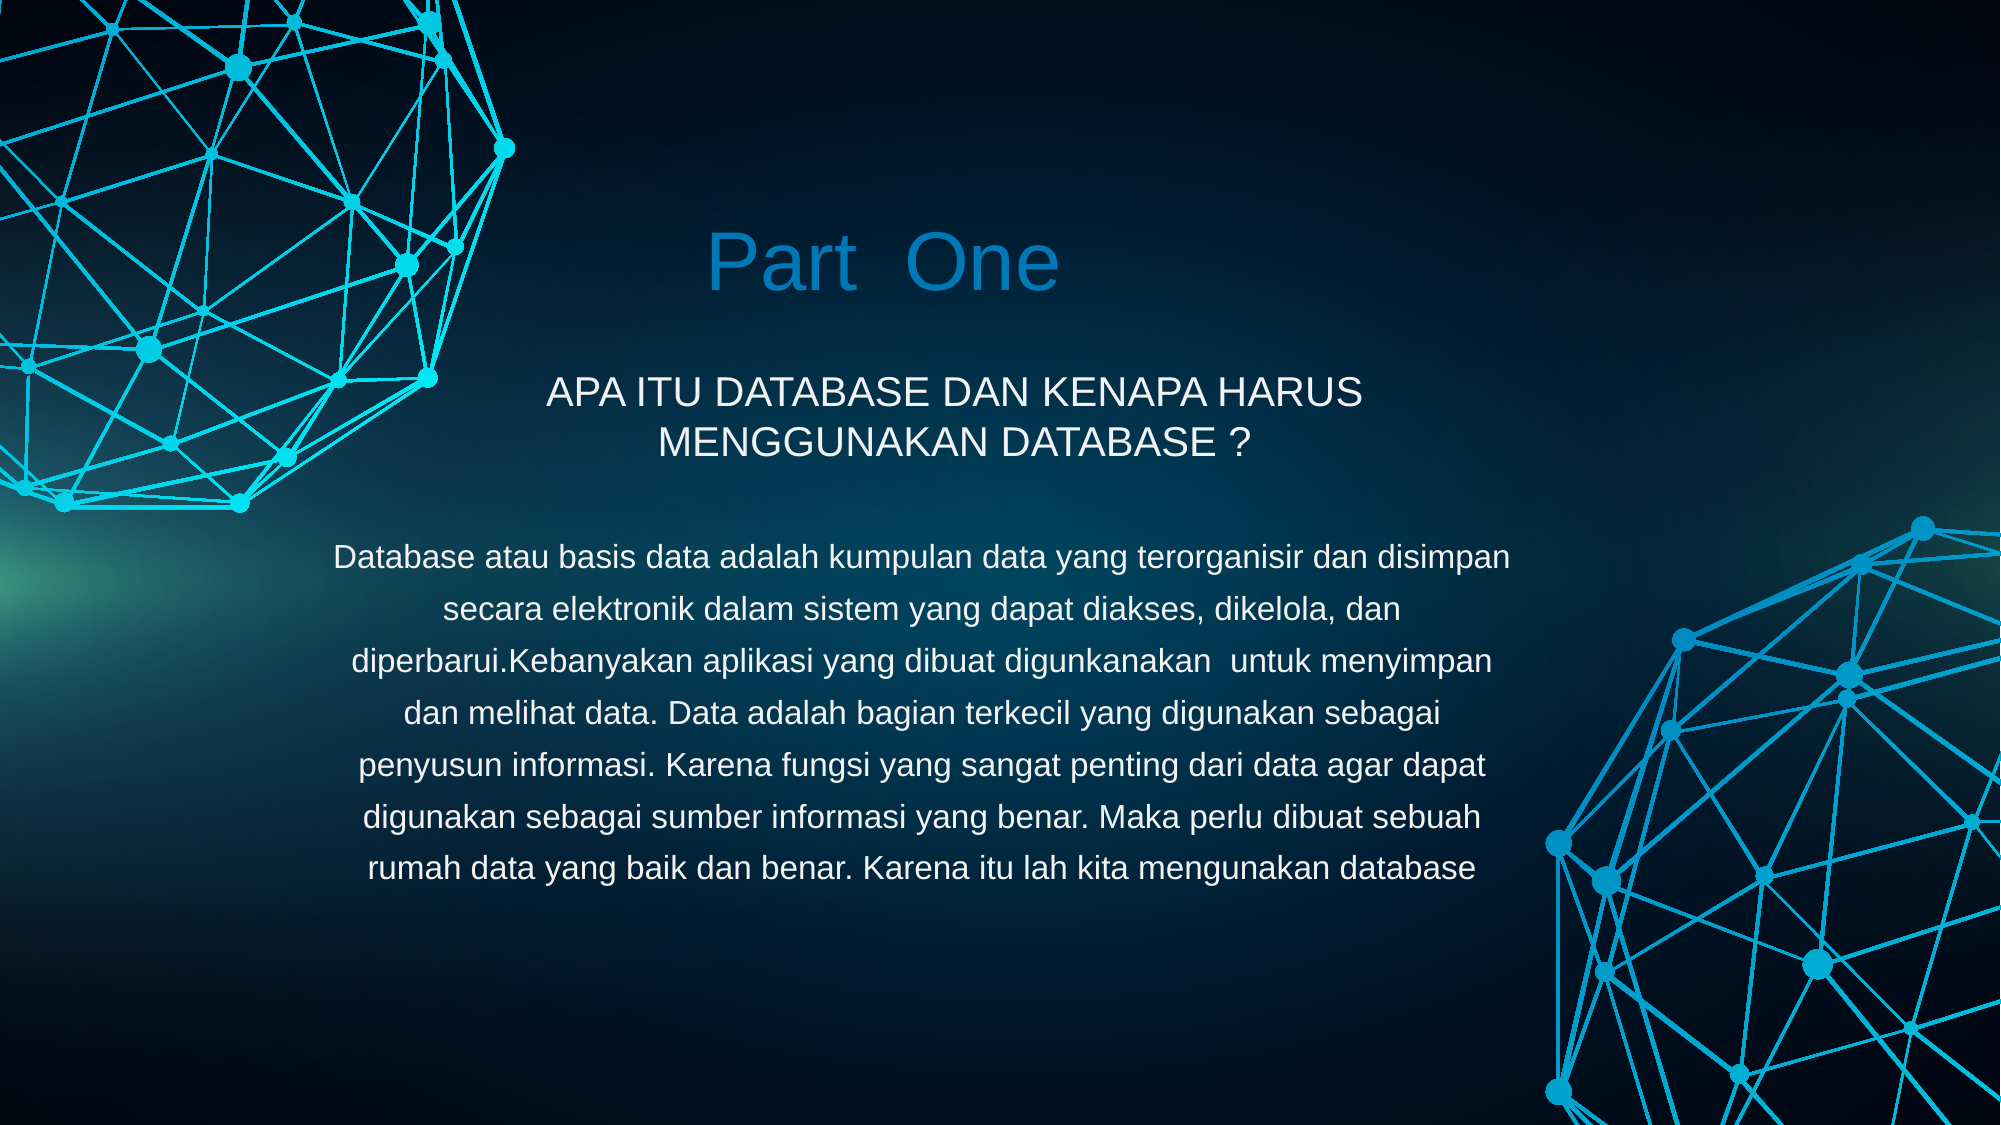

Part  One
APA ITU DATABASE DAN KENAPA HARUS MENGGUNAKAN DATABASE ?
Database atau basis data adalah kumpulan data yang terorganisir dan disimpan secara elektronik dalam sistem yang dapat diakses, dikelola, dan diperbarui.Kebanyakan aplikasi yang dibuat digunkanakan  untuk menyimpan dan melihat data. Data adalah bagian terkecil yang digunakan sebagai penyusun informasi. Karena fungsi yang sangat penting dari data agar dapat digunakan sebagai sumber informasi yang benar. Maka perlu dibuat sebuah rumah data yang baik dan benar. Karena itu lah kita mengunakan database